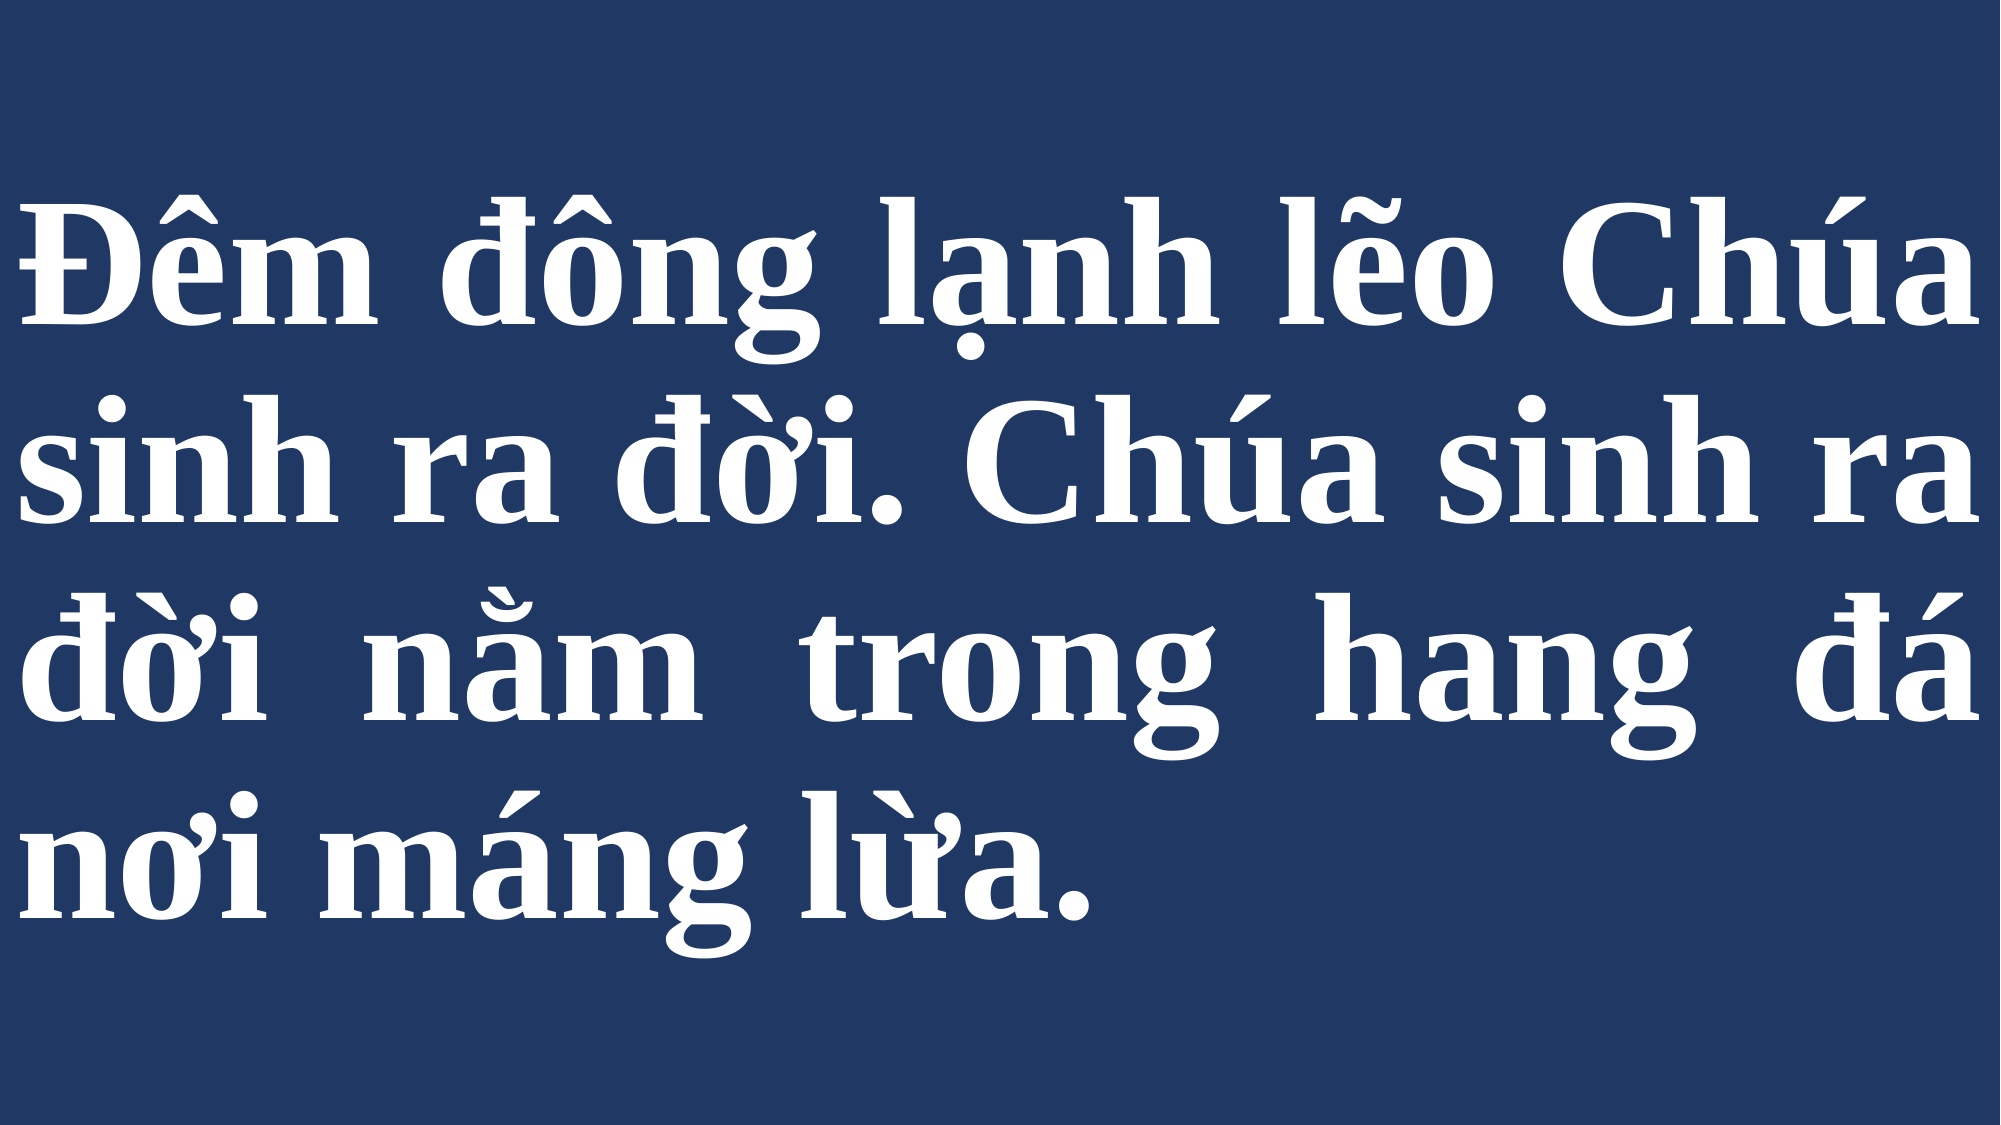

# Đêm đông lạnh lẽo Chúa sinh ra đời. Chúa sinh ra đời nằm trong hang đá nơi máng lừa.